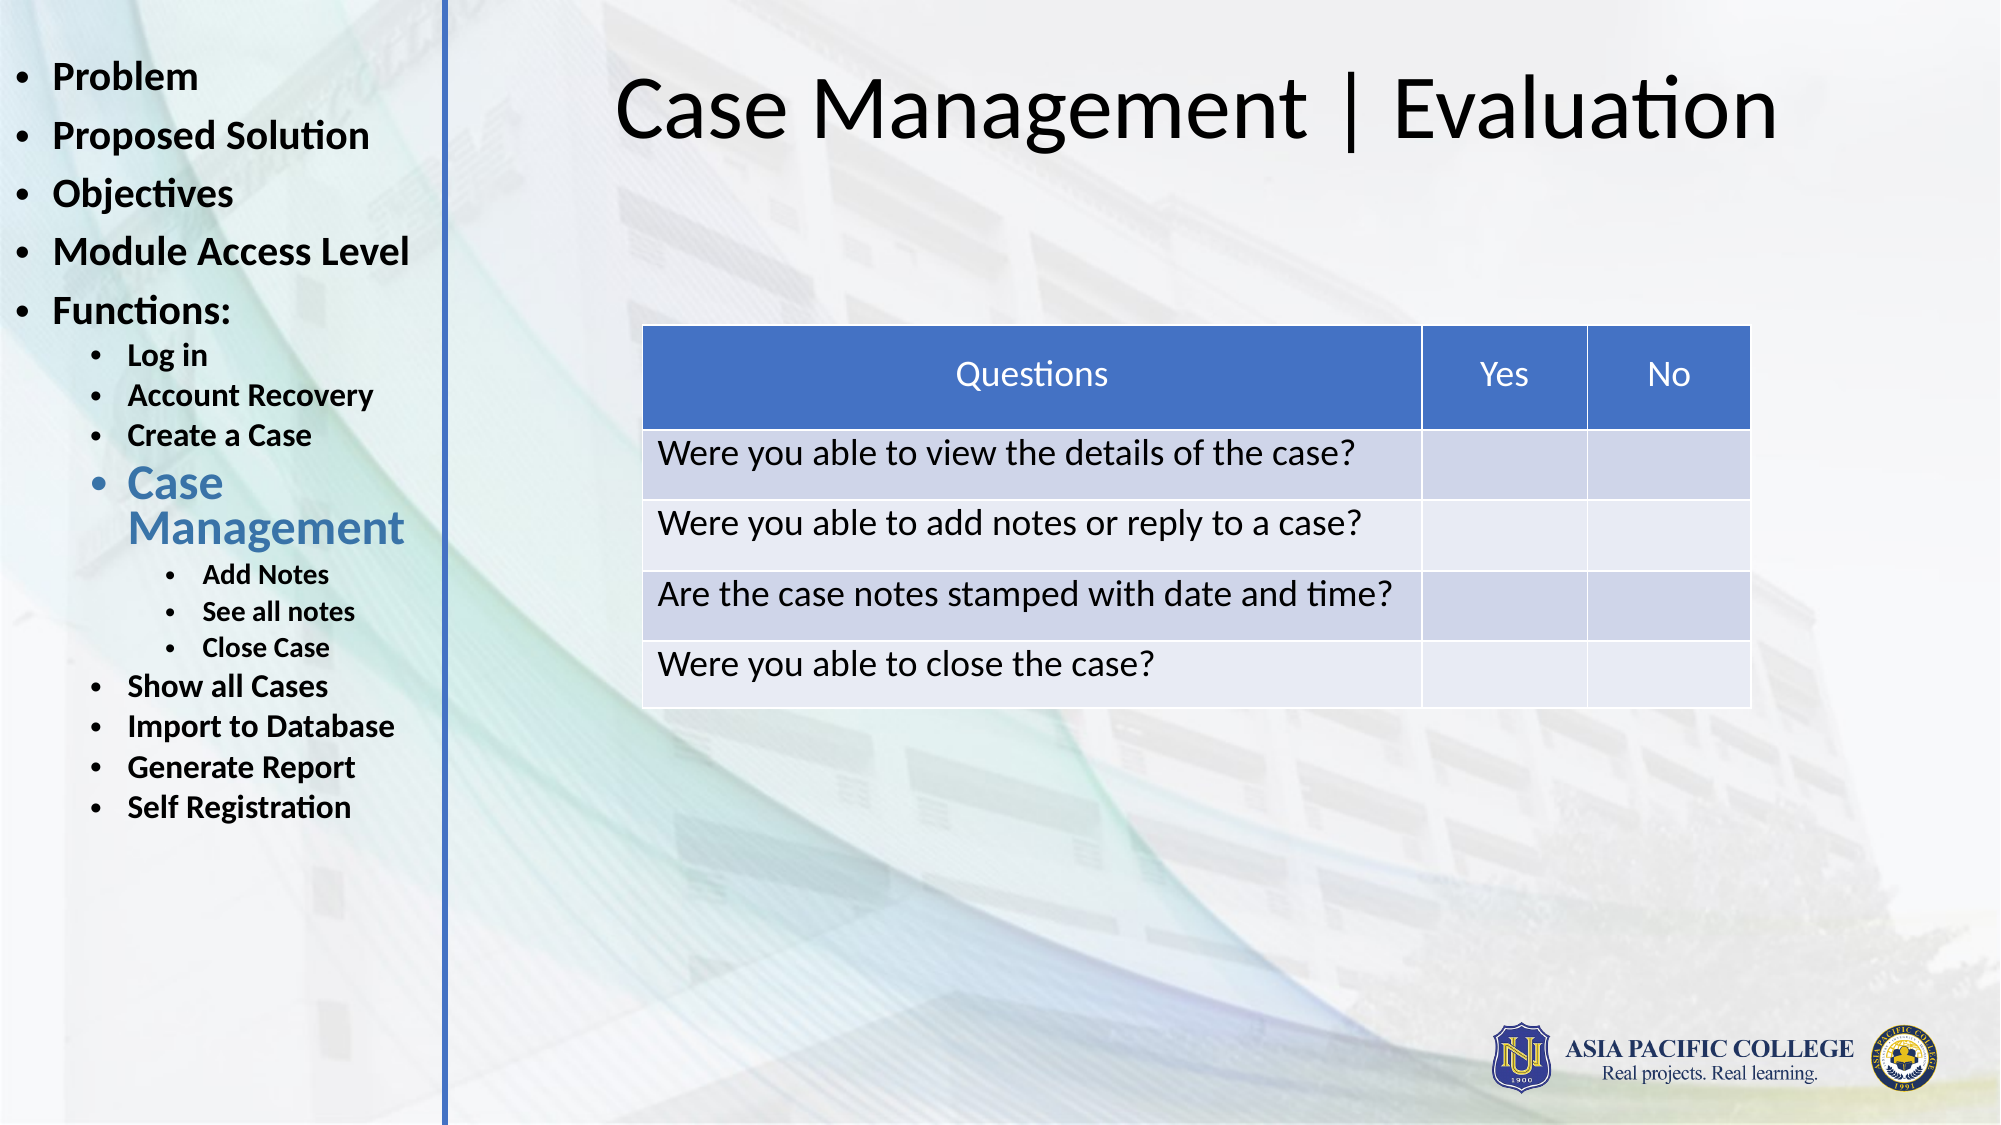

# Case Management | Evaluation
Problem
Proposed Solution
Objectives
Module Access Level
Functions:
Log in
Account Recovery
Create a Case
Case Management
Add Notes
See all notes
Close Case
Show all Cases
Import to Database
Generate Report
Self Registration

| Questions | Yes | No |
| --- | --- | --- |
| Were you able to view the details of the case? |  |  |
| Were you able to add notes or reply to a case? |  |  |
| Are the case notes stamped with date and time? |  |  |
| Were you able to close the case? |  |  |